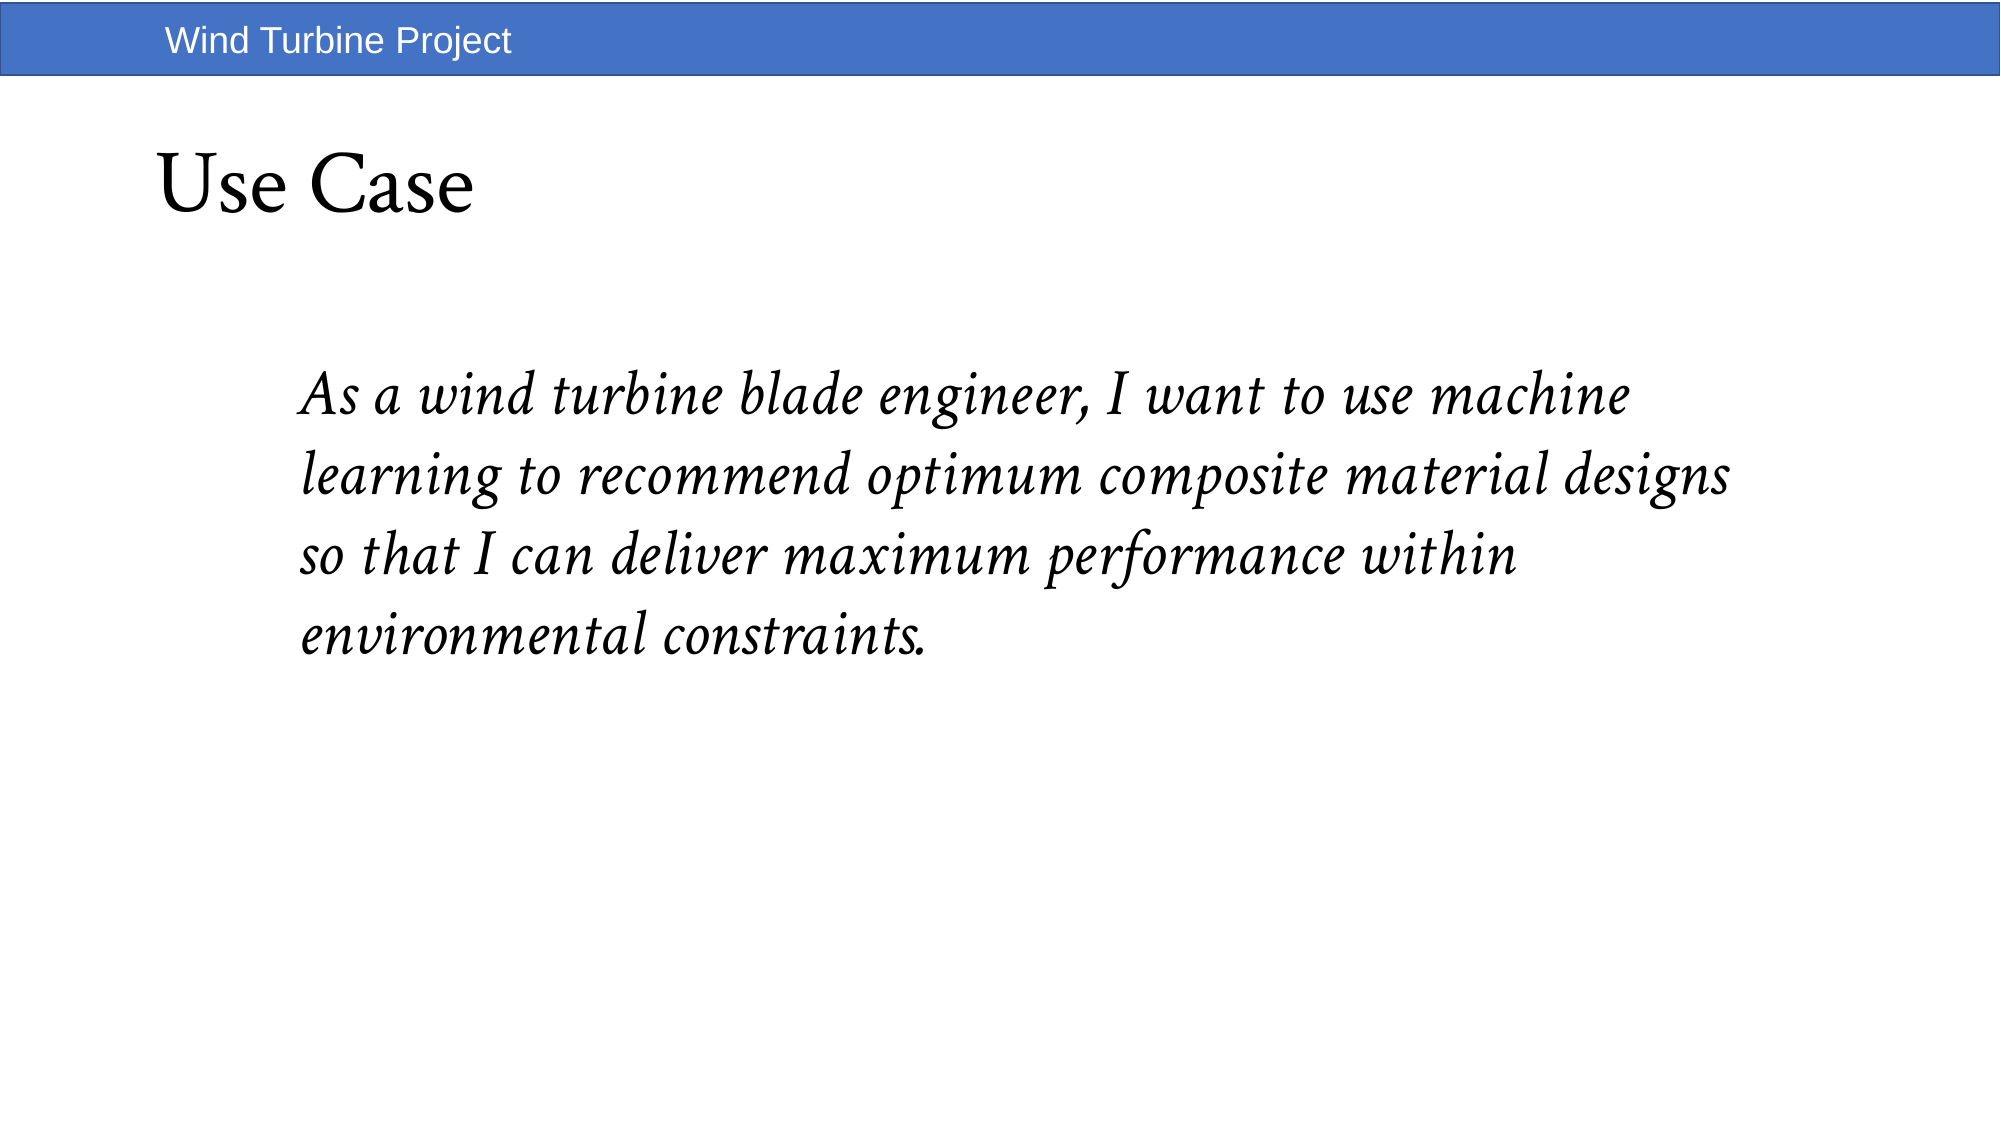

Wind Turbine Project
Use Case
As a wind turbine blade engineer, I want to use machine learning to recommend optimum composite material designs so that I can deliver maximum performance within environmental constraints.